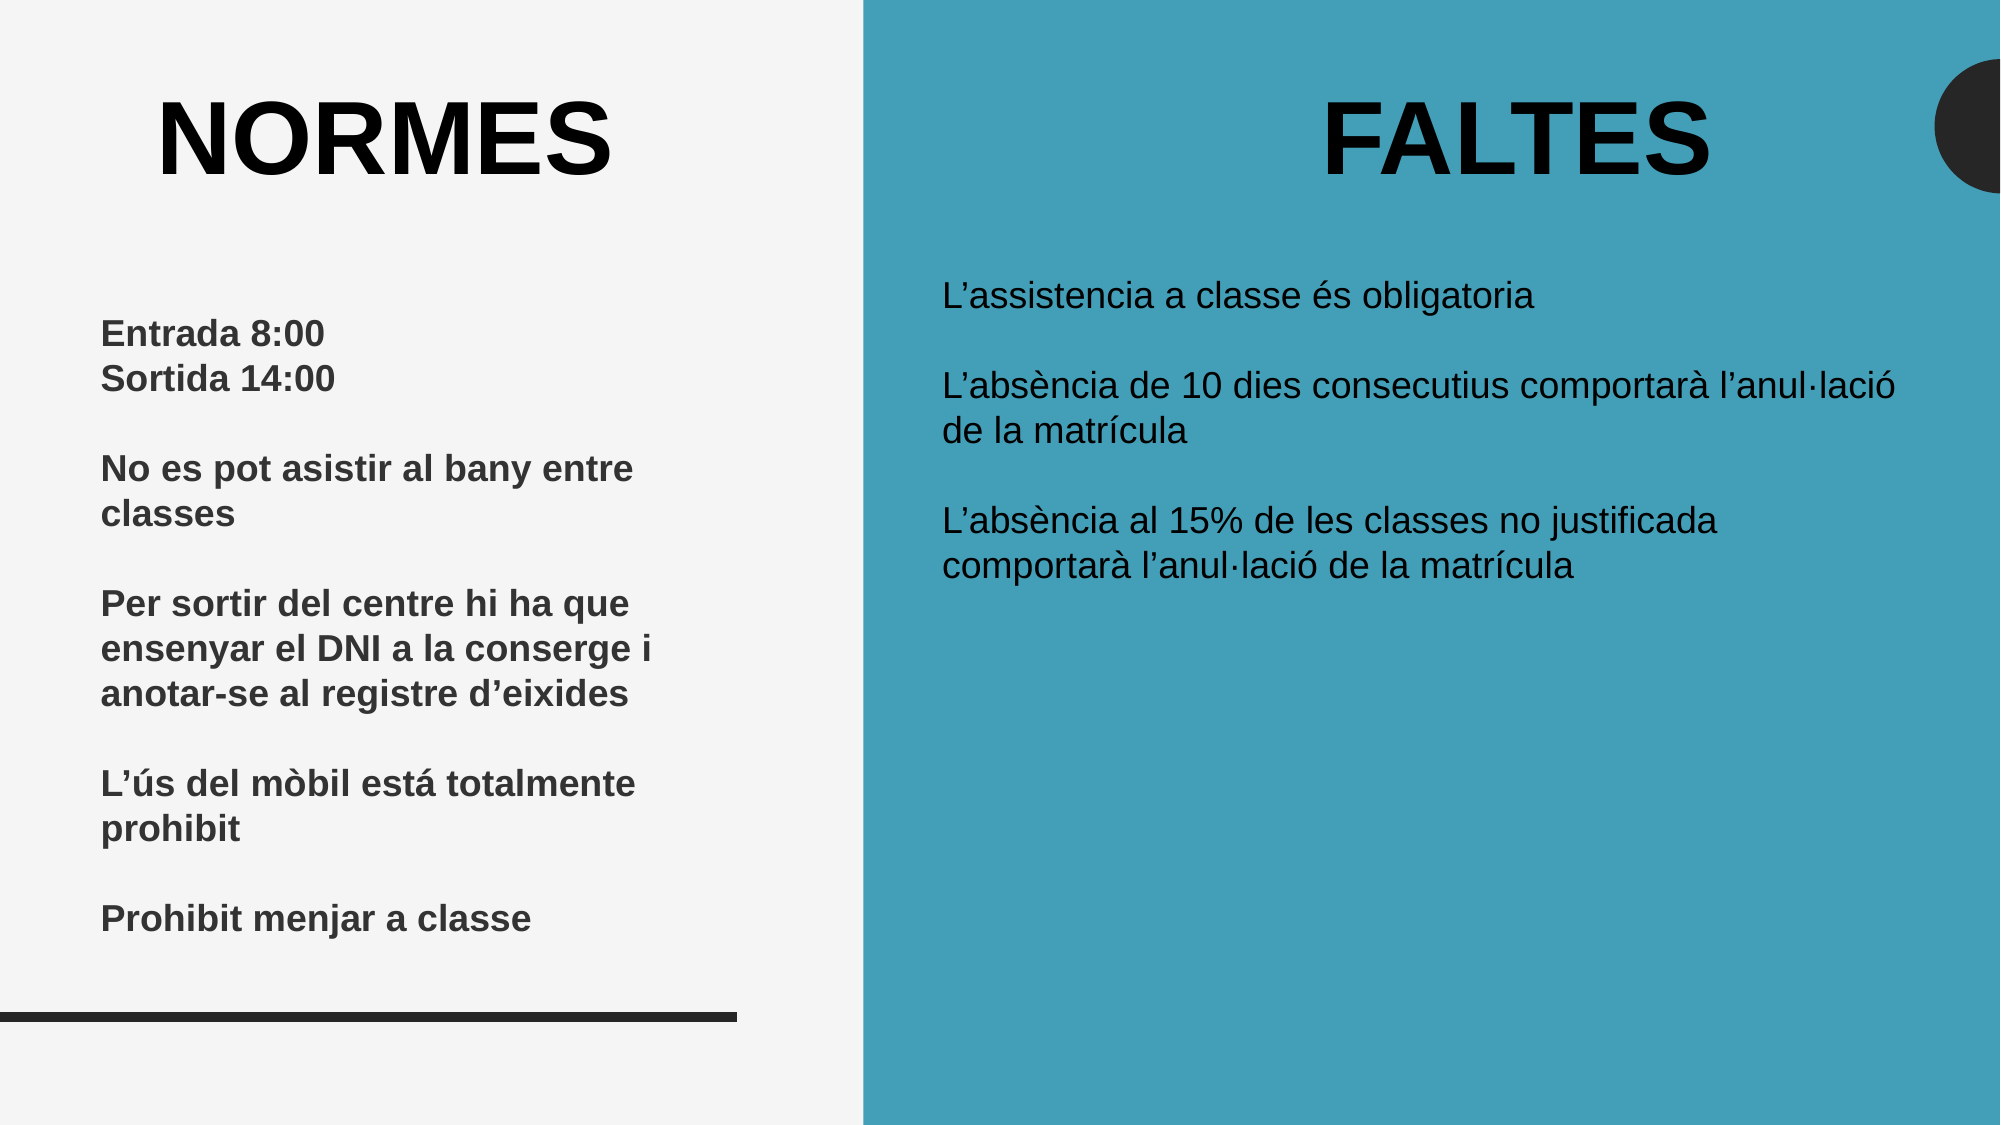

# NORMES
FALTES
L’assistencia a classe és obligatoria

L’absència de 10 dies consecutius comportarà l’anul·lació de la matrícula

L’absència al 15% de les classes no justificada comportarà l’anul·lació de la matrícula

Entrada 8:00
Sortida 14:00

No es pot asistir al bany entre classes

Per sortir del centre hi ha que ensenyar el DNI a la conserge i anotar-se al registre d’eixides

L’ús del mòbil está totalmente prohibit

Prohibit menjar a classe